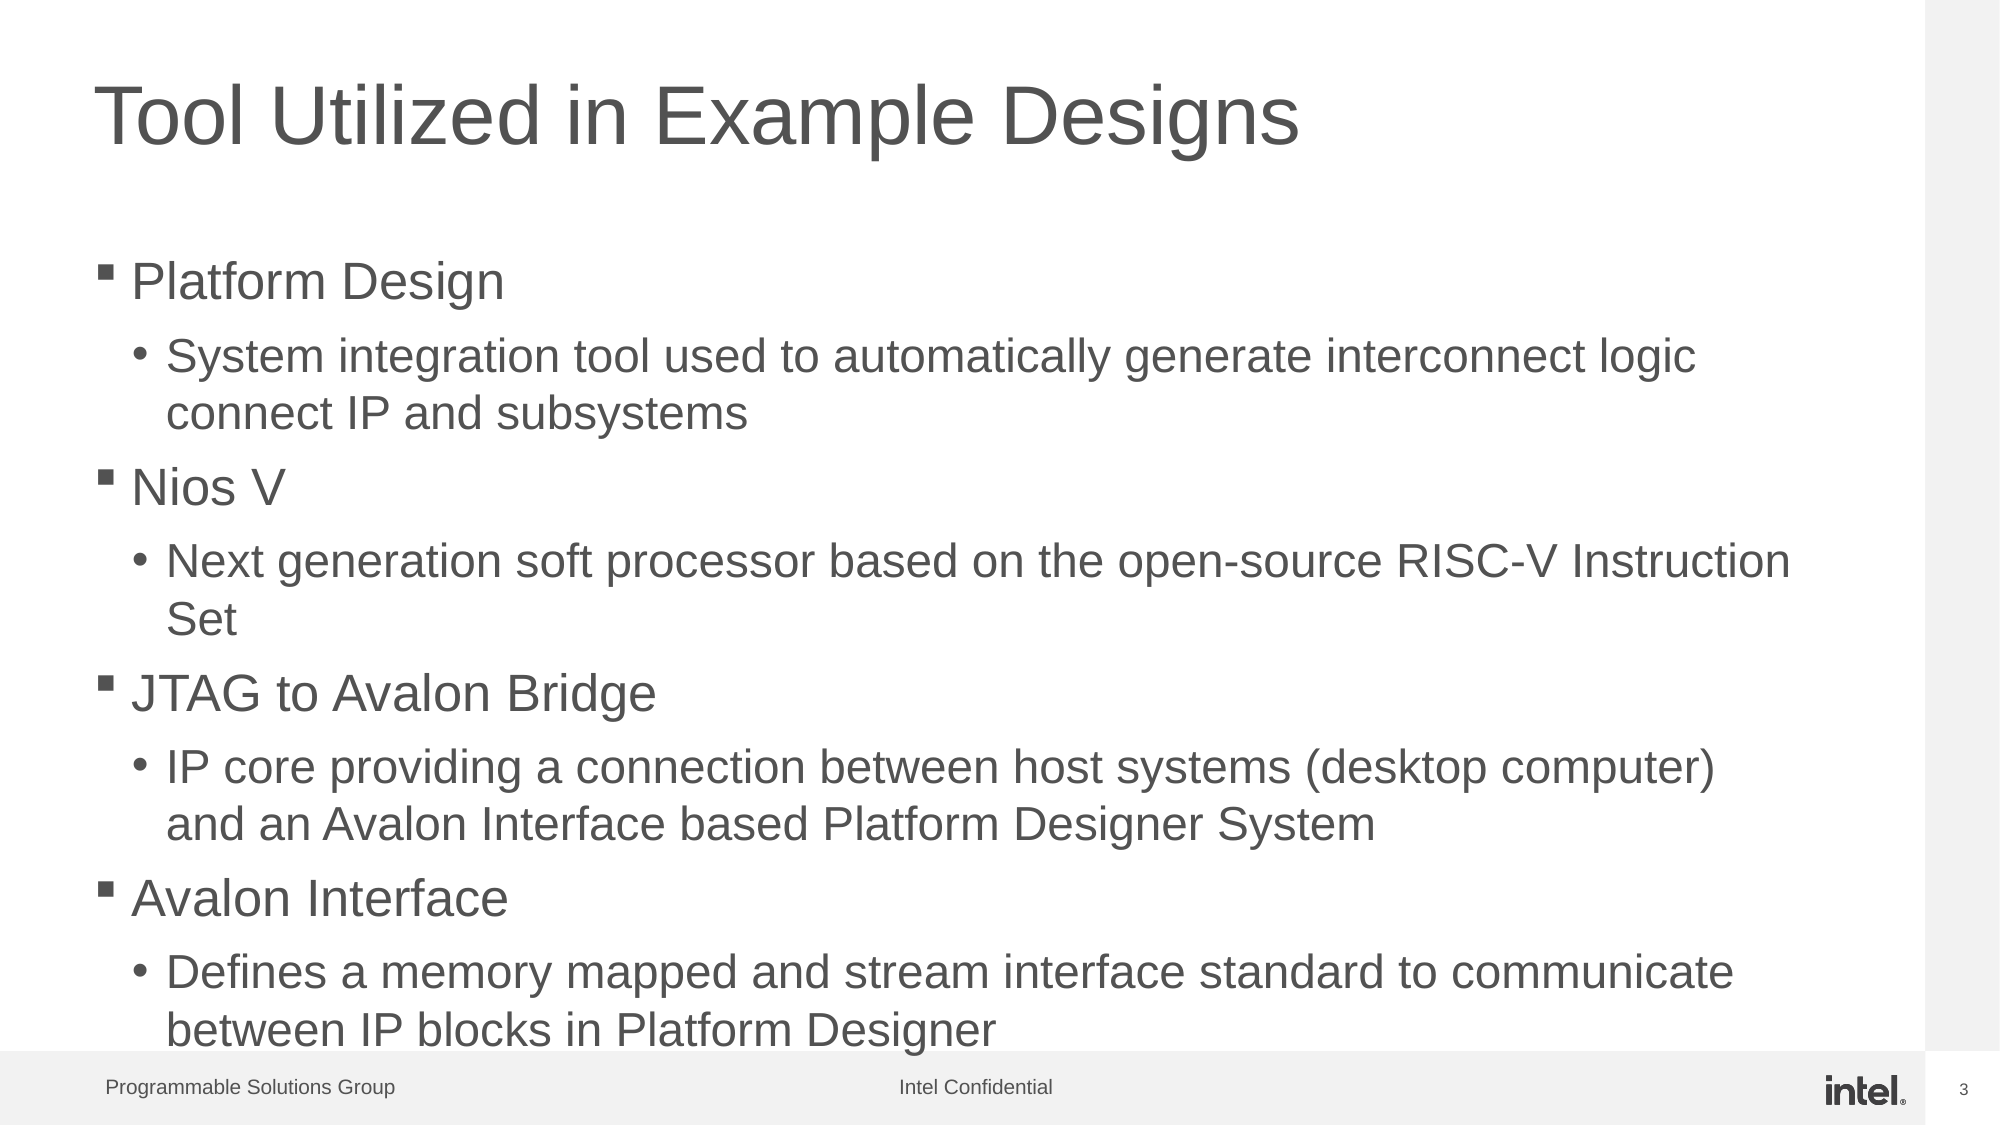

# Tool Utilized in Example Designs
Platform Design
System integration tool used to automatically generate interconnect logic connect IP and subsystems
Nios V
Next generation soft processor based on the open-source RISC-V Instruction Set
JTAG to Avalon Bridge
IP core providing a connection between host systems (desktop computer) and an Avalon Interface based Platform Designer System
Avalon Interface
Defines a memory mapped and stream interface standard to communicate between IP blocks in Platform Designer